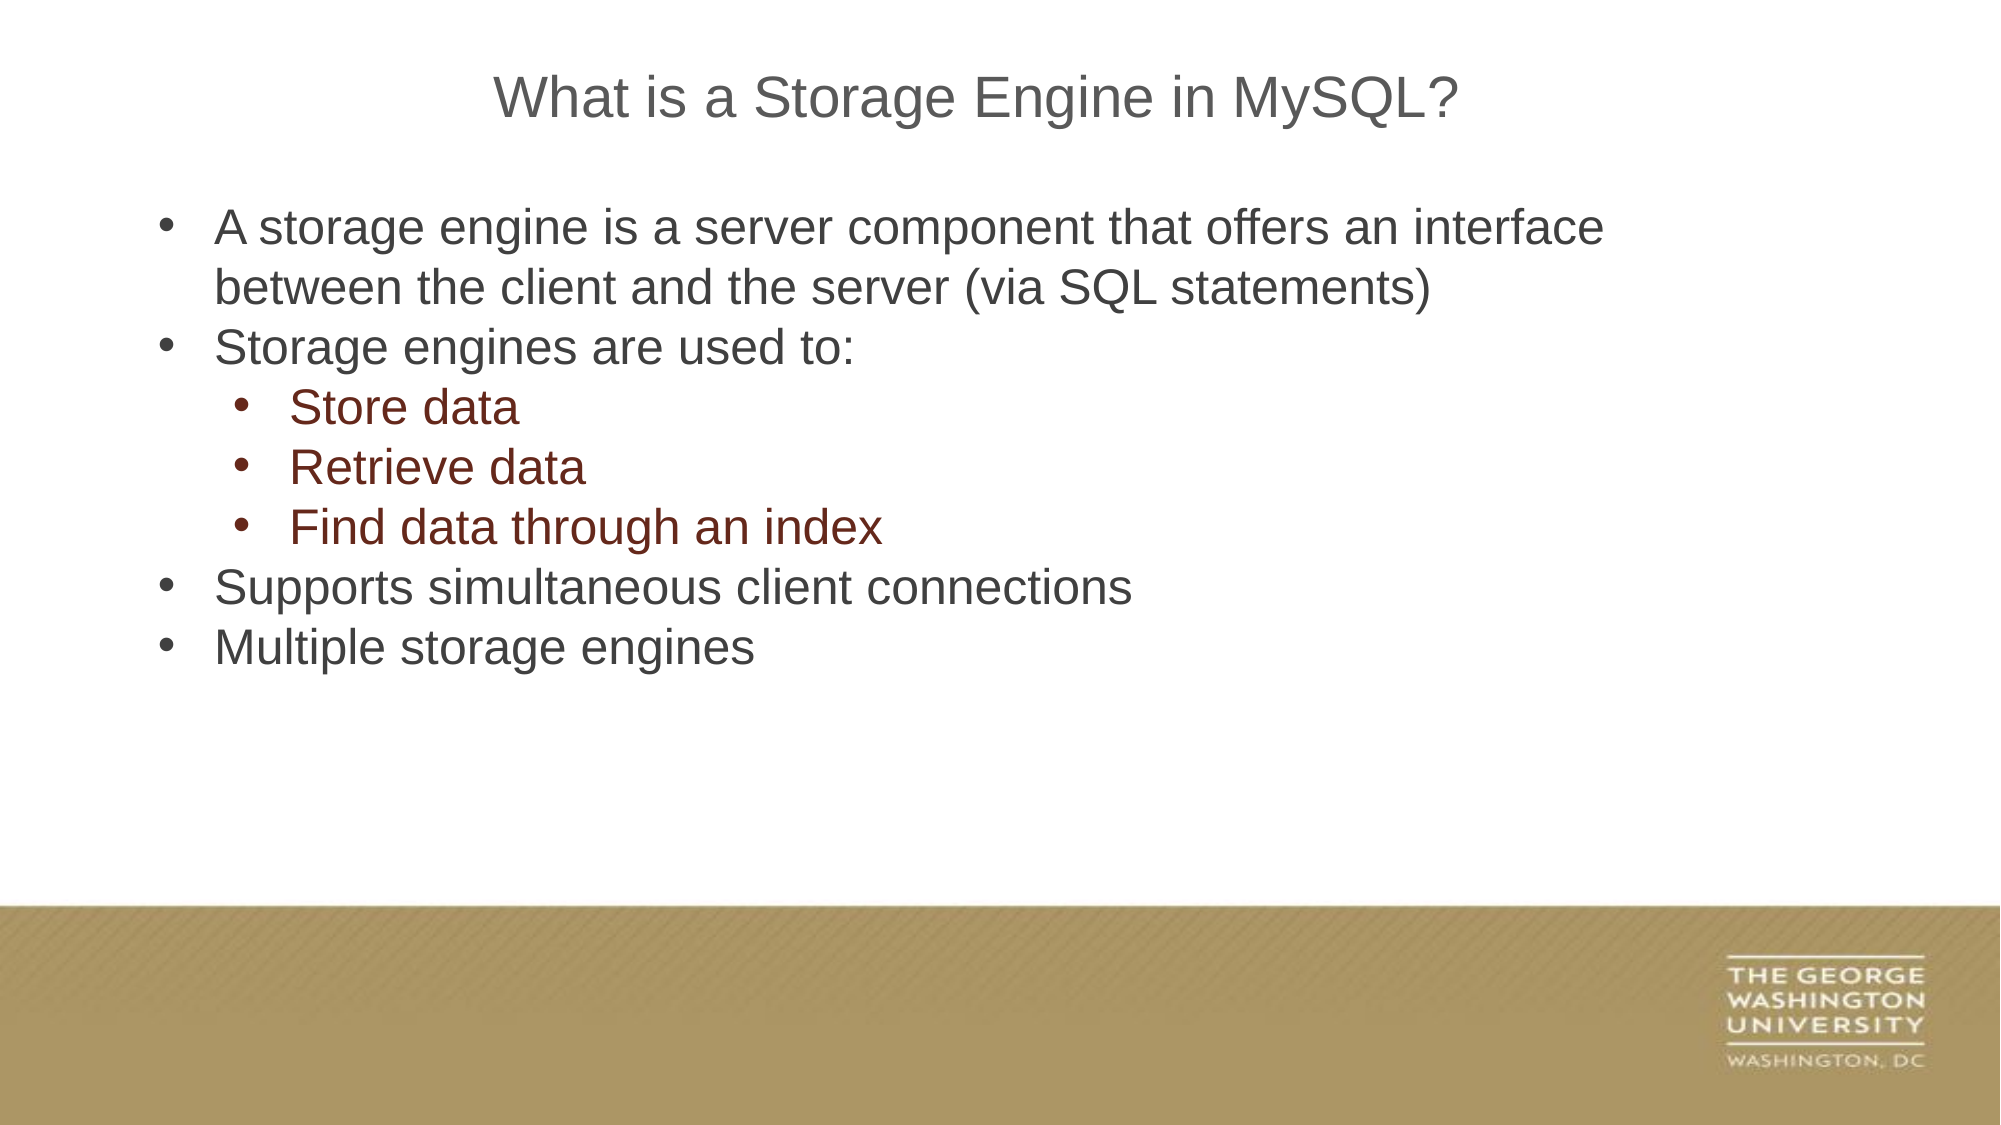

What is a Storage Engine in MySQL?
A storage engine is a server component that offers an interface between the client and the server (via SQL statements)
Storage engines are used to:
Store data
Retrieve data
Find data through an index
Supports simultaneous client connections
Multiple storage engines